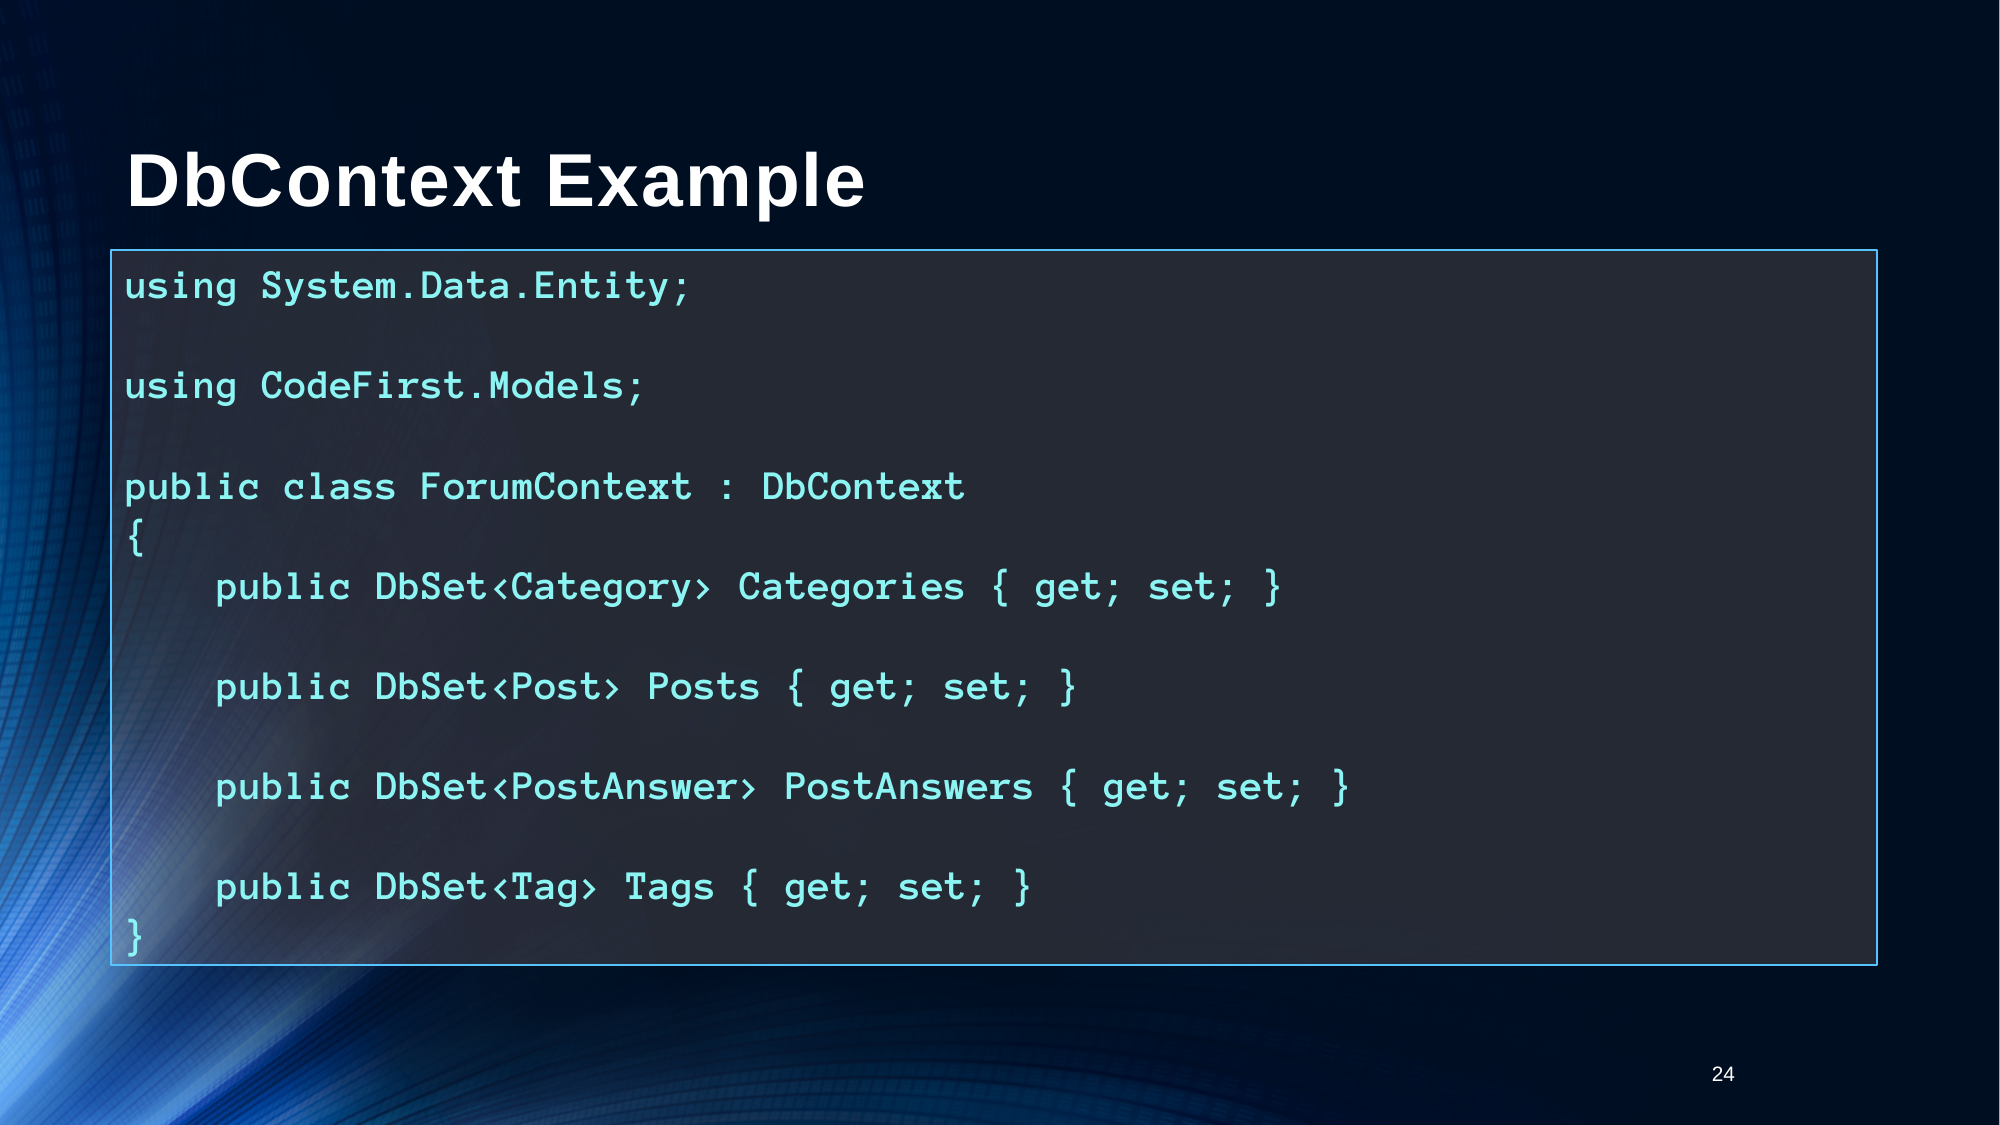

# DbContext Example
using System.Data.Entity;

using CodeFirst.Models;

public class ForumContext : DbContext
{
    public DbSet<Category> Categories { get; set; }

    public DbSet<Post> Posts { get; set; }

    public DbSet<PostAnswer> PostAnswers { get; set; }

    public DbSet<Tag> Tags { get; set; }
}
24